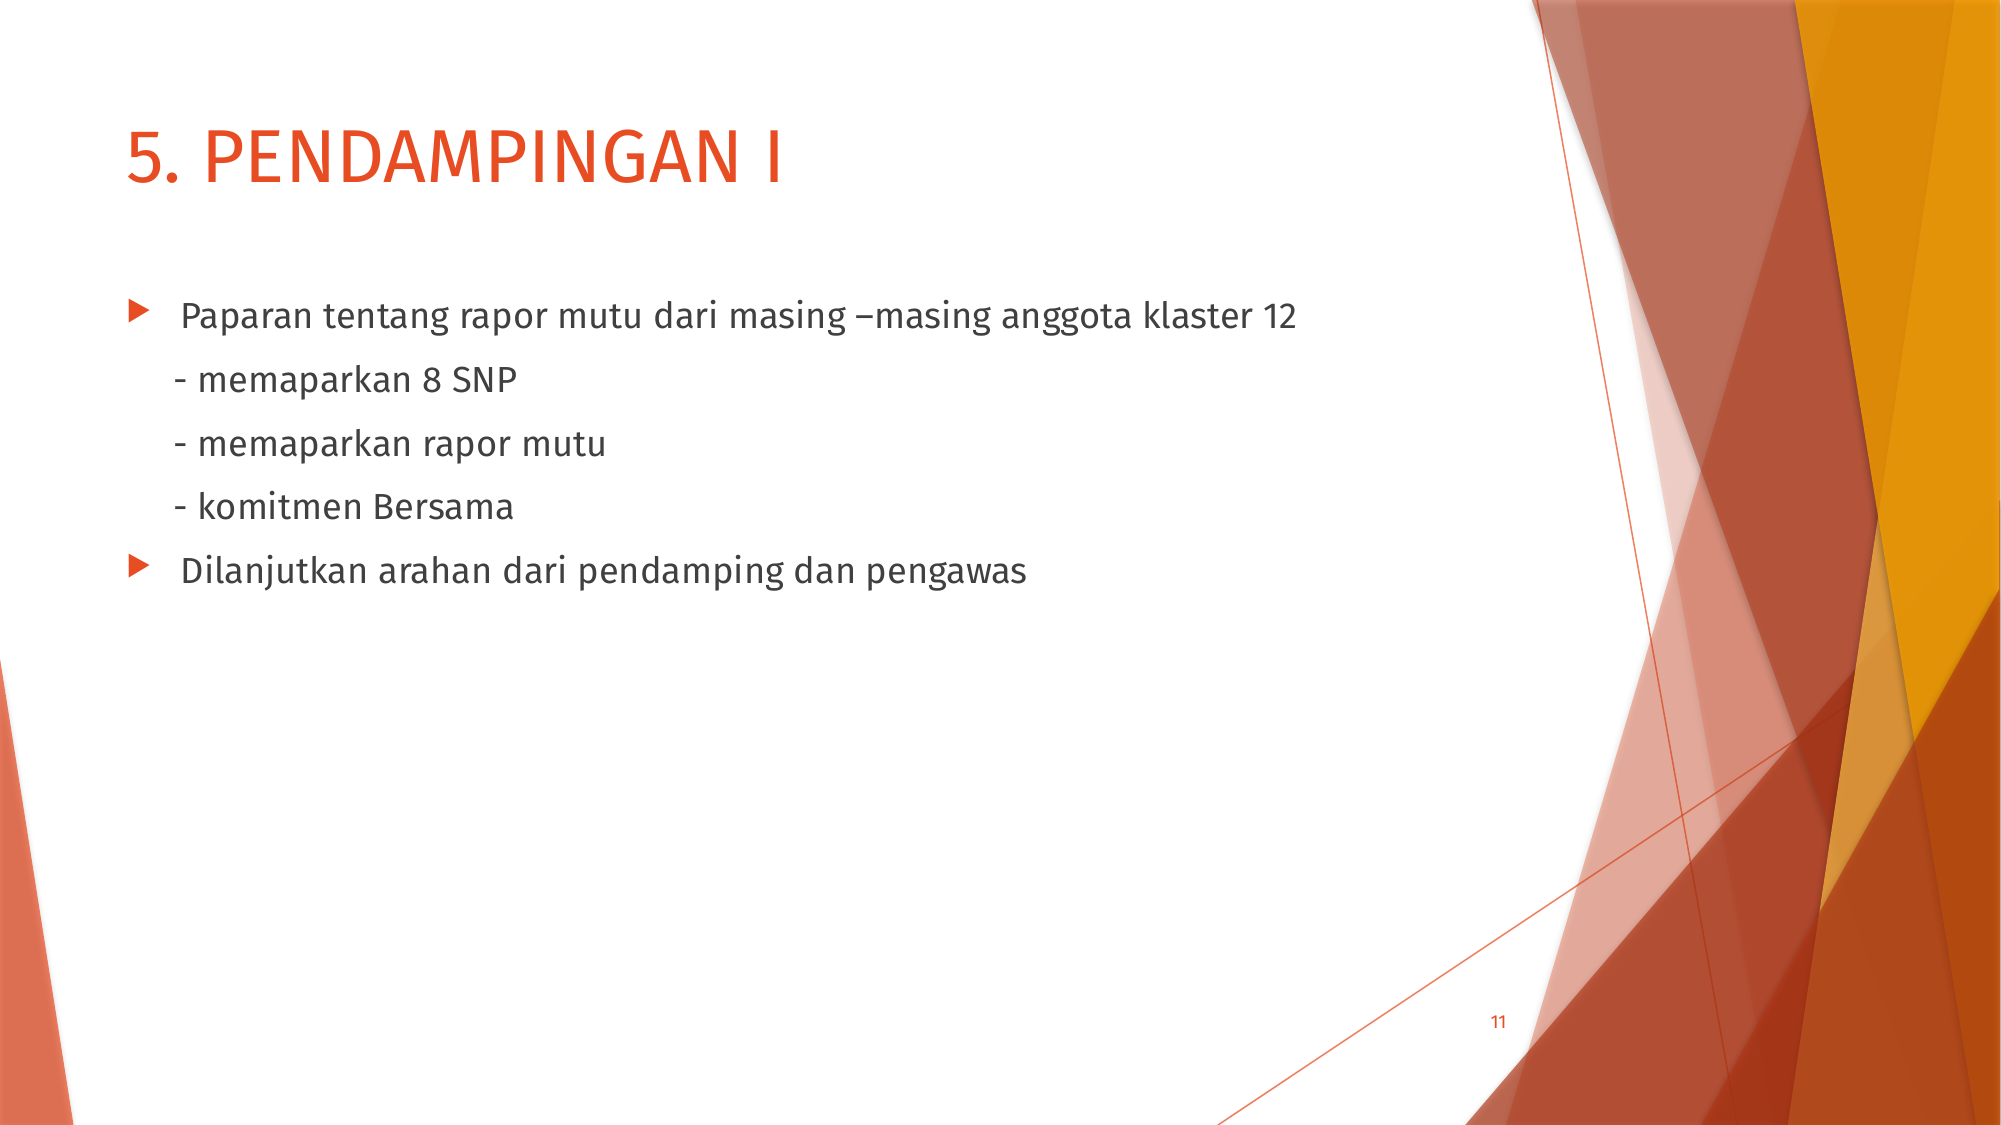

# 5. PENDAMPINGAN I
Paparan tentang rapor mutu dari masing –masing anggota klaster 12
     - memaparkan 8 SNP
     - memaparkan rapor mutu
     - komitmen Bersama
Dilanjutkan arahan dari pendamping dan pengawas

11